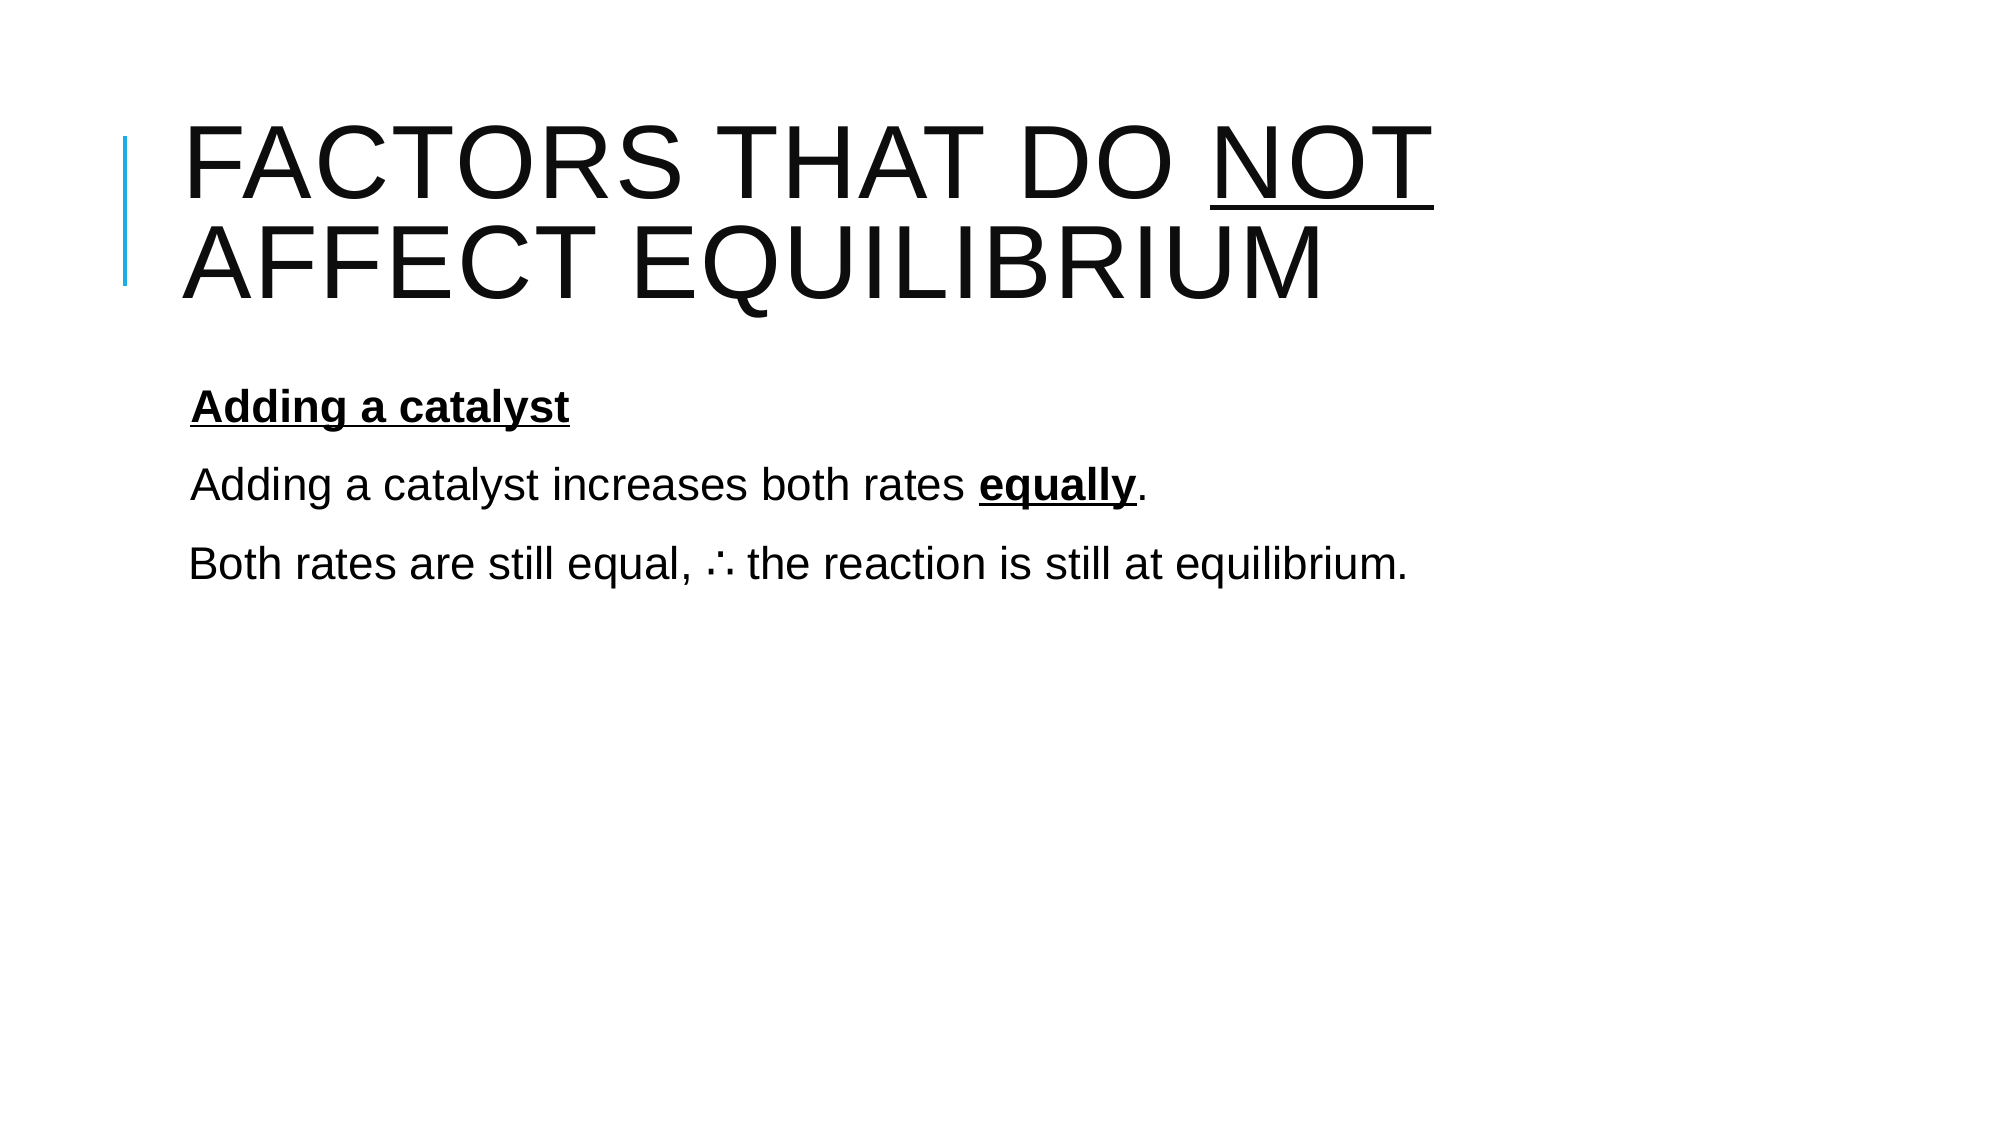

# Factors that do not affect equilibrium
Adding a catalyst
Adding a catalyst increases both rates equally.
 Both rates are still equal, ∴ the reaction is still at equilibrium.